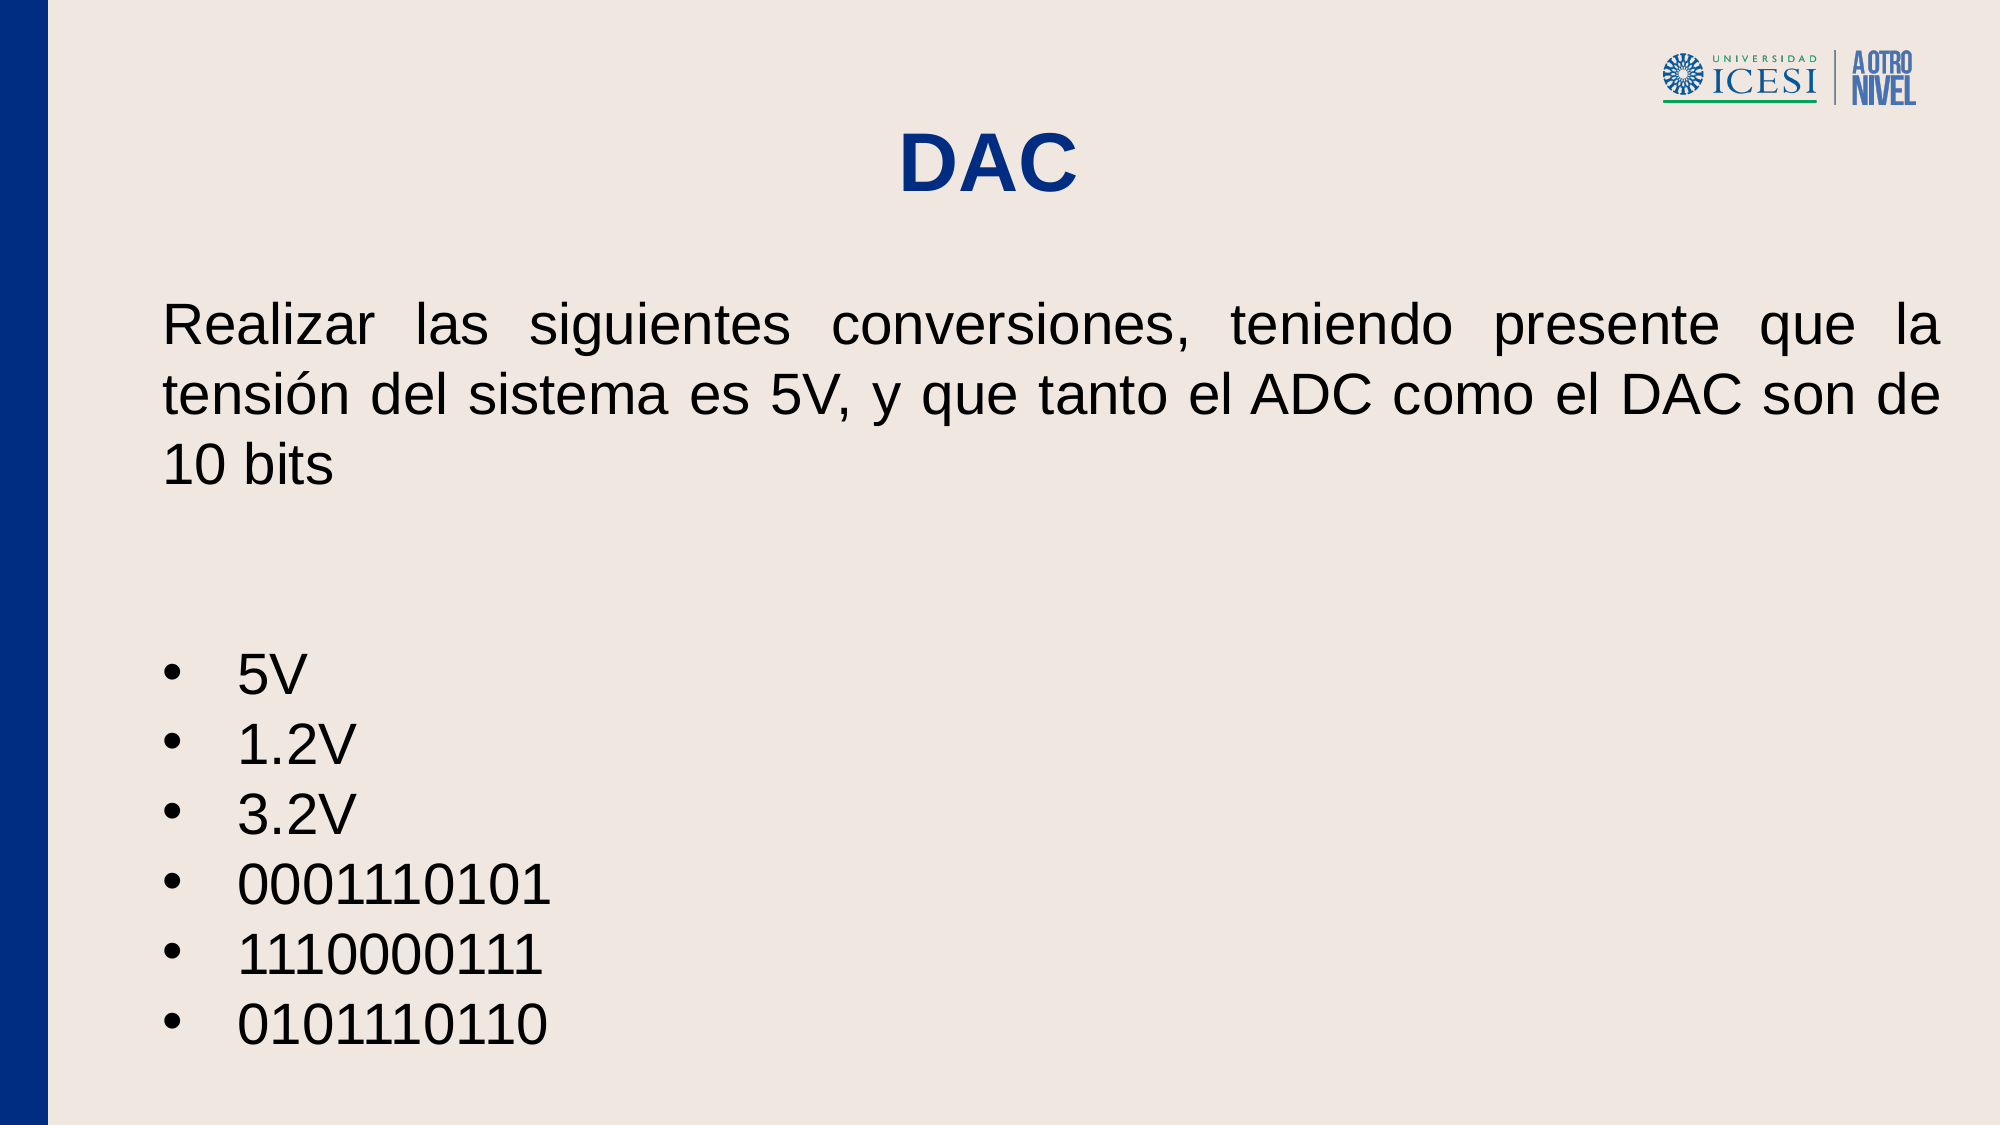

DAC
Realizar las siguientes conversiones, teniendo presente que la tensión del sistema es 5V, y que tanto el ADC como el DAC son de 10 bits

5V
1.2V
3.2V
0001110101
1110000111
0101110110